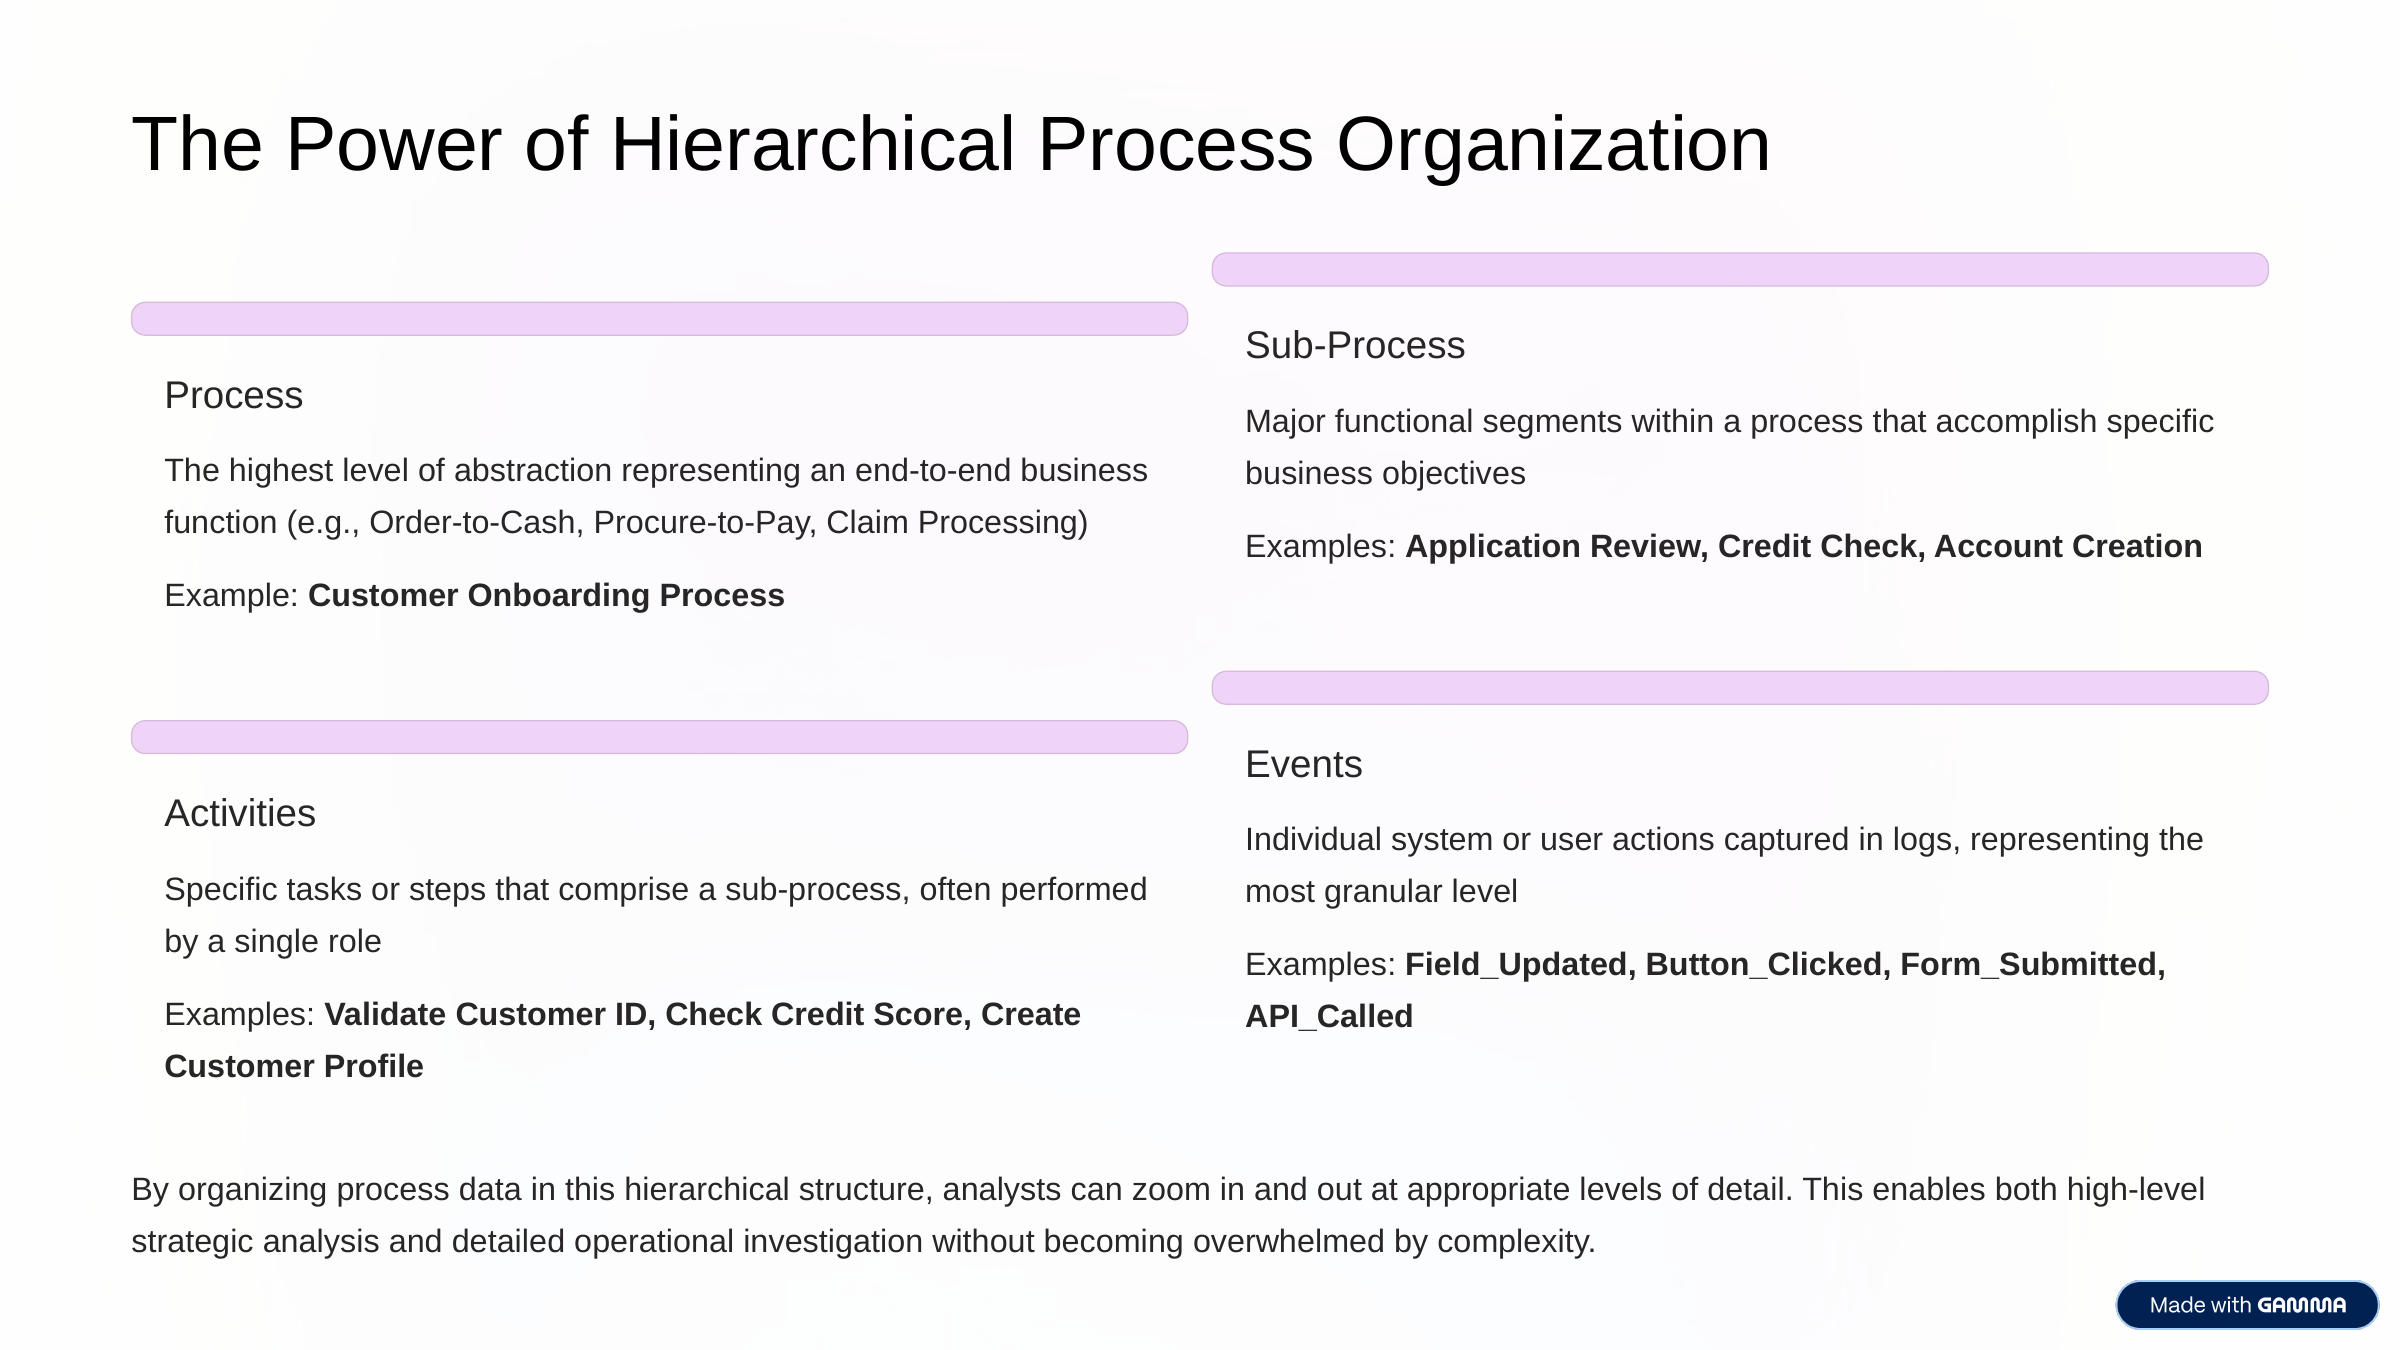

The Power of Hierarchical Process Organization

Sub-Process
Process
Major functional segments within a process that accomplish specific business objectives
The highest level of abstraction representing an end-to-end business function (e.g., Order-to-Cash, Procure-to-Pay, Claim Processing)
Examples: Application Review, Credit Check, Account Creation
Example: Customer Onboarding Process

Events
Activities
Individual system or user actions captured in logs, representing the most granular level
Specific tasks or steps that comprise a sub-process, often performed by a single role
Examples: Field_Updated, Button_Clicked, Form_Submitted, API_Called
Examples: Validate Customer ID, Check Credit Score, Create Customer Profile
By organizing process data in this hierarchical structure, analysts can zoom in and out at appropriate levels of detail. This enables both high-level strategic analysis and detailed operational investigation without becoming overwhelmed by complexity.